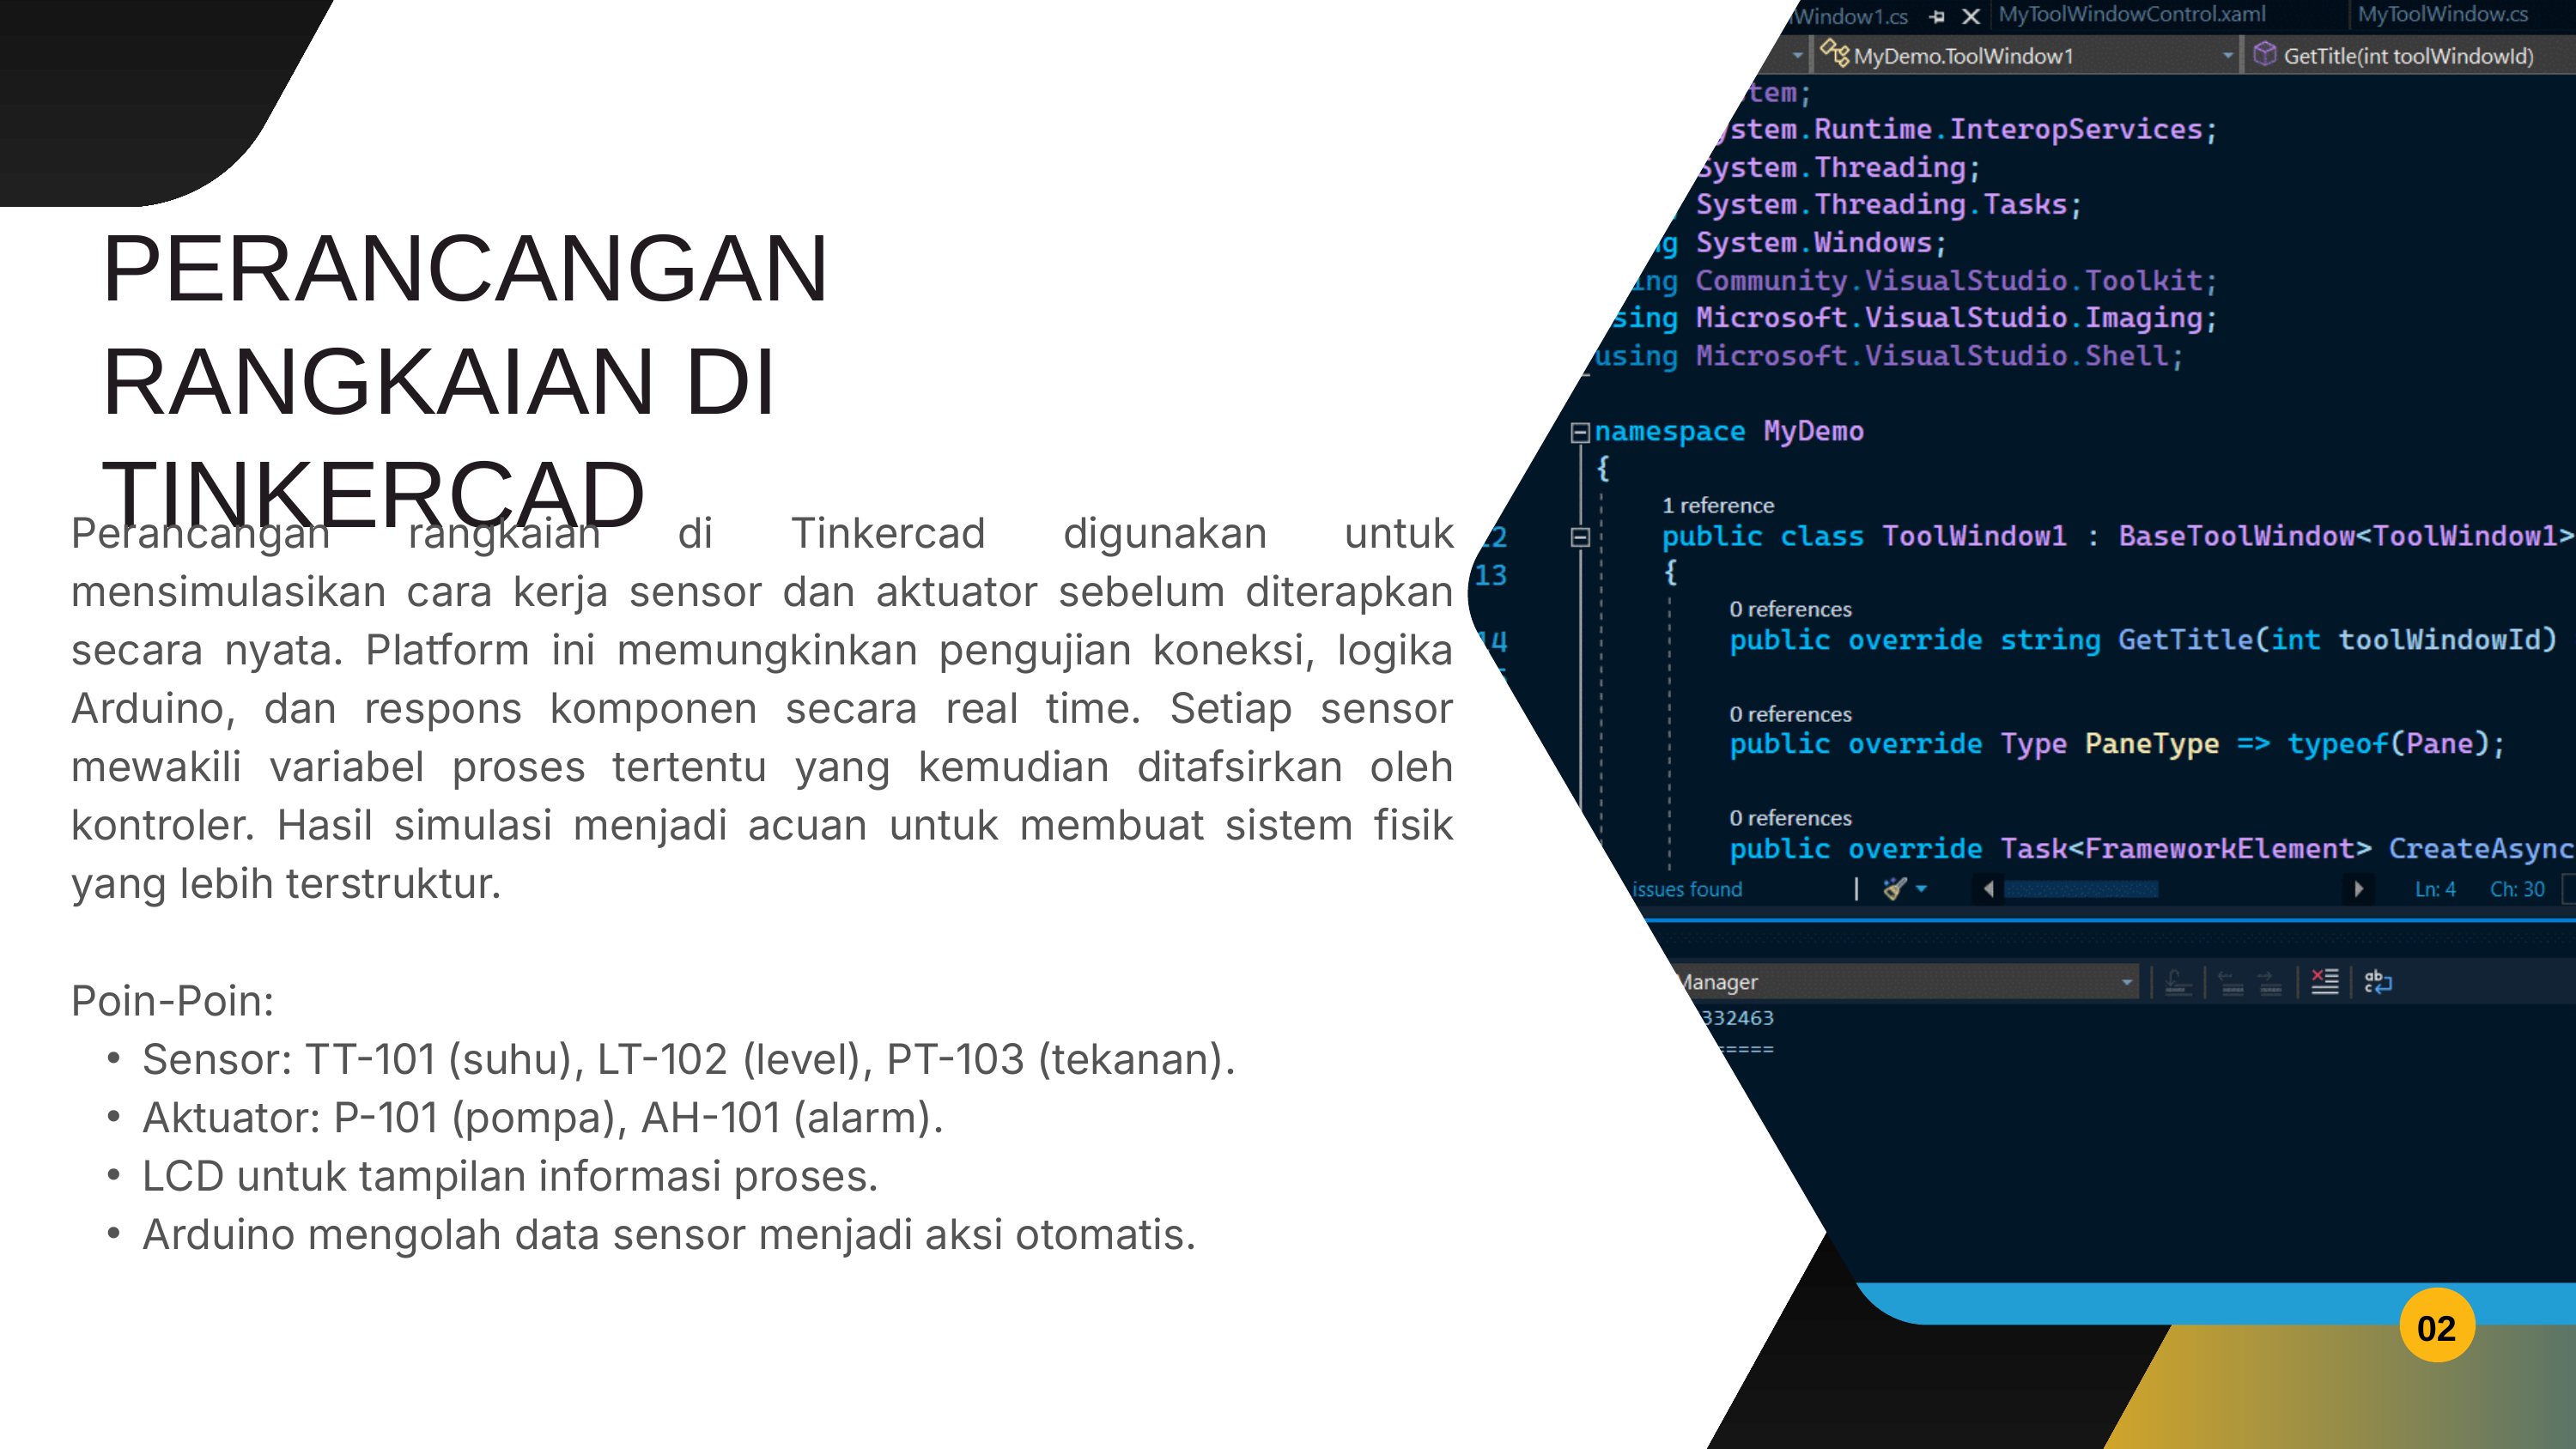

PERANCANGAN RANGKAIAN DI TINKERCAD
Perancangan rangkaian di Tinkercad digunakan untuk mensimulasikan cara kerja sensor dan aktuator sebelum diterapkan secara nyata. Platform ini memungkinkan pengujian koneksi, logika Arduino, dan respons komponen secara real time. Setiap sensor mewakili variabel proses tertentu yang kemudian ditafsirkan oleh kontroler. Hasil simulasi menjadi acuan untuk membuat sistem fisik yang lebih terstruktur.

Poin-Poin:
Sensor: TT-101 (suhu), LT-102 (level), PT-103 (tekanan).
Aktuator: P-101 (pompa), AH-101 (alarm).
LCD untuk tampilan informasi proses.
Arduino mengolah data sensor menjadi aksi otomatis.

02